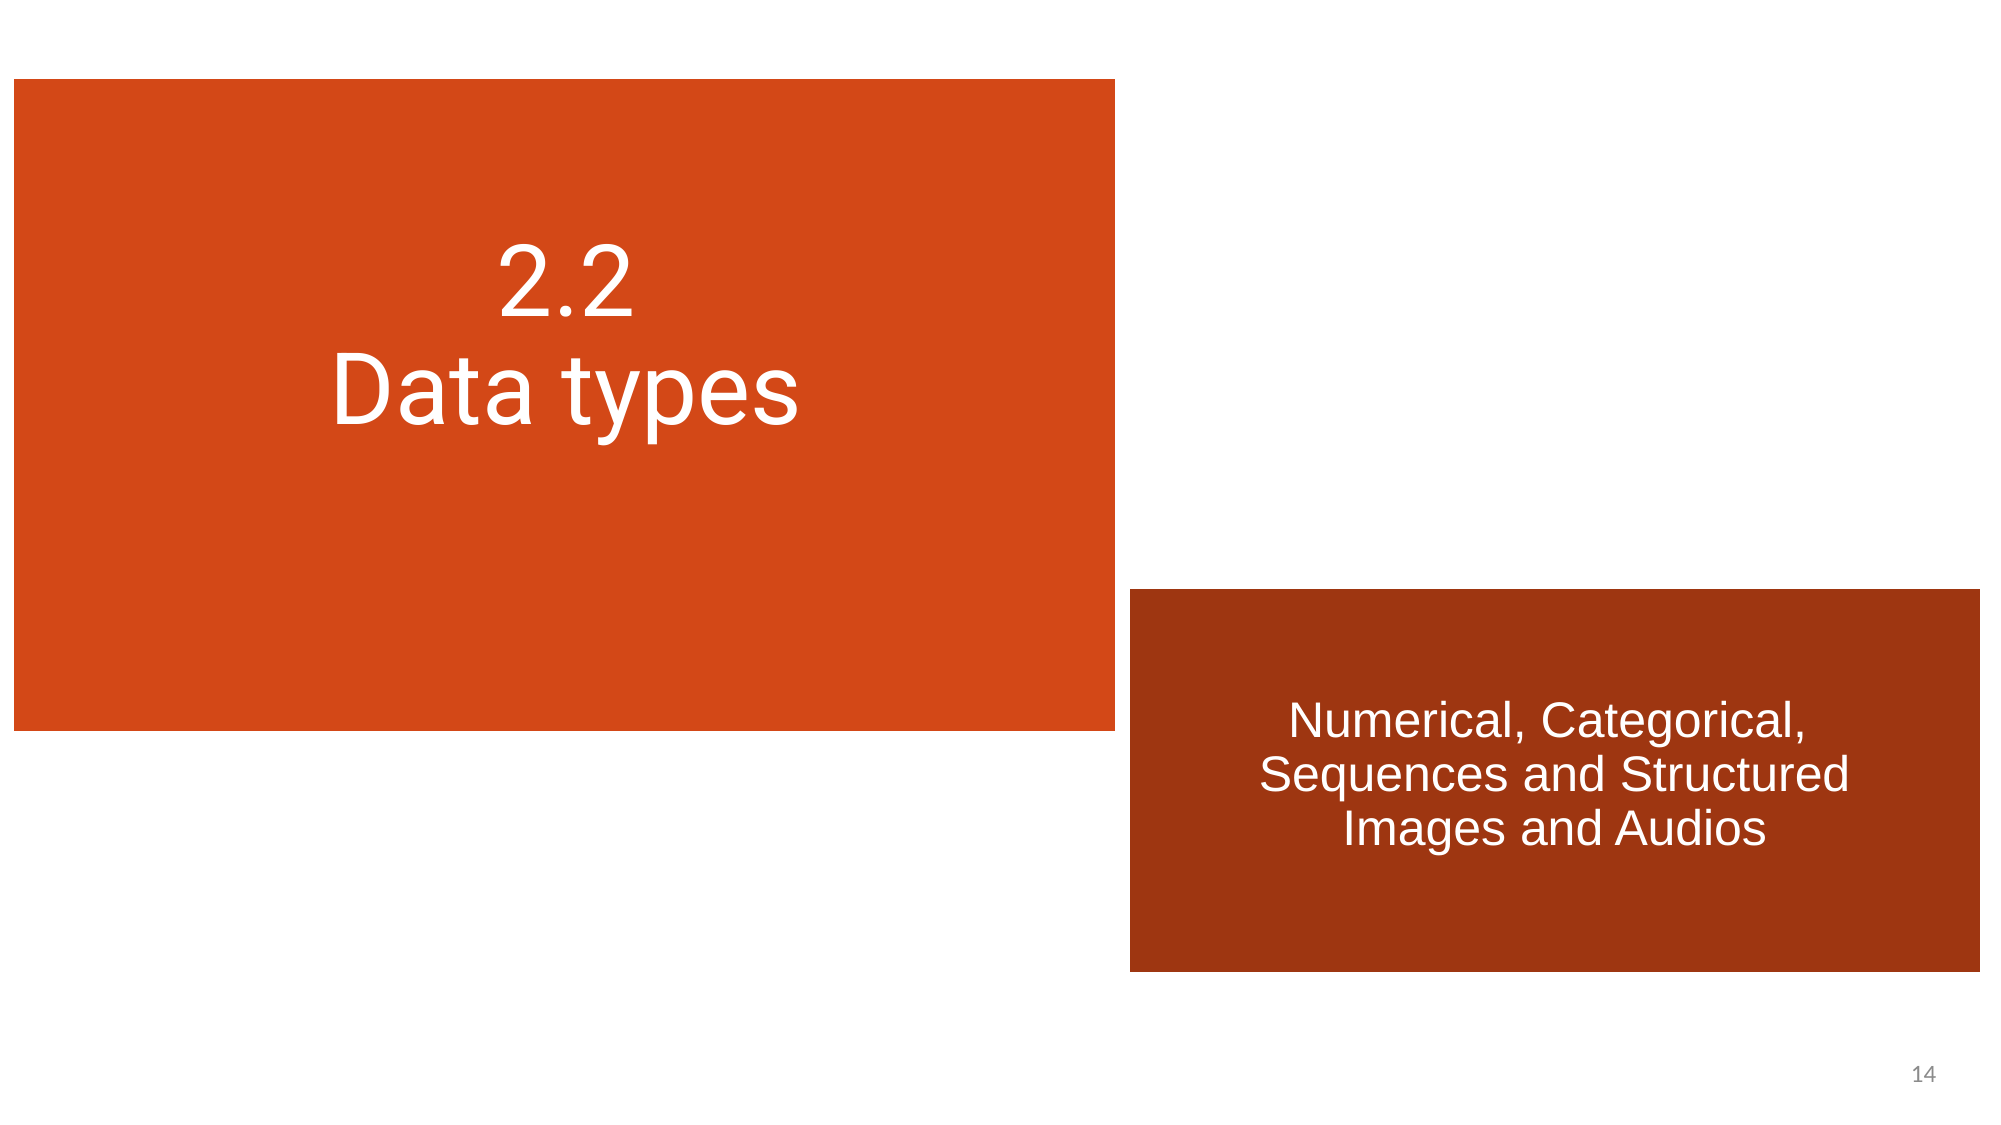

# 2.2 Data types
Numerical, Categorical,
Sequences and Structured
Images and Audios
14